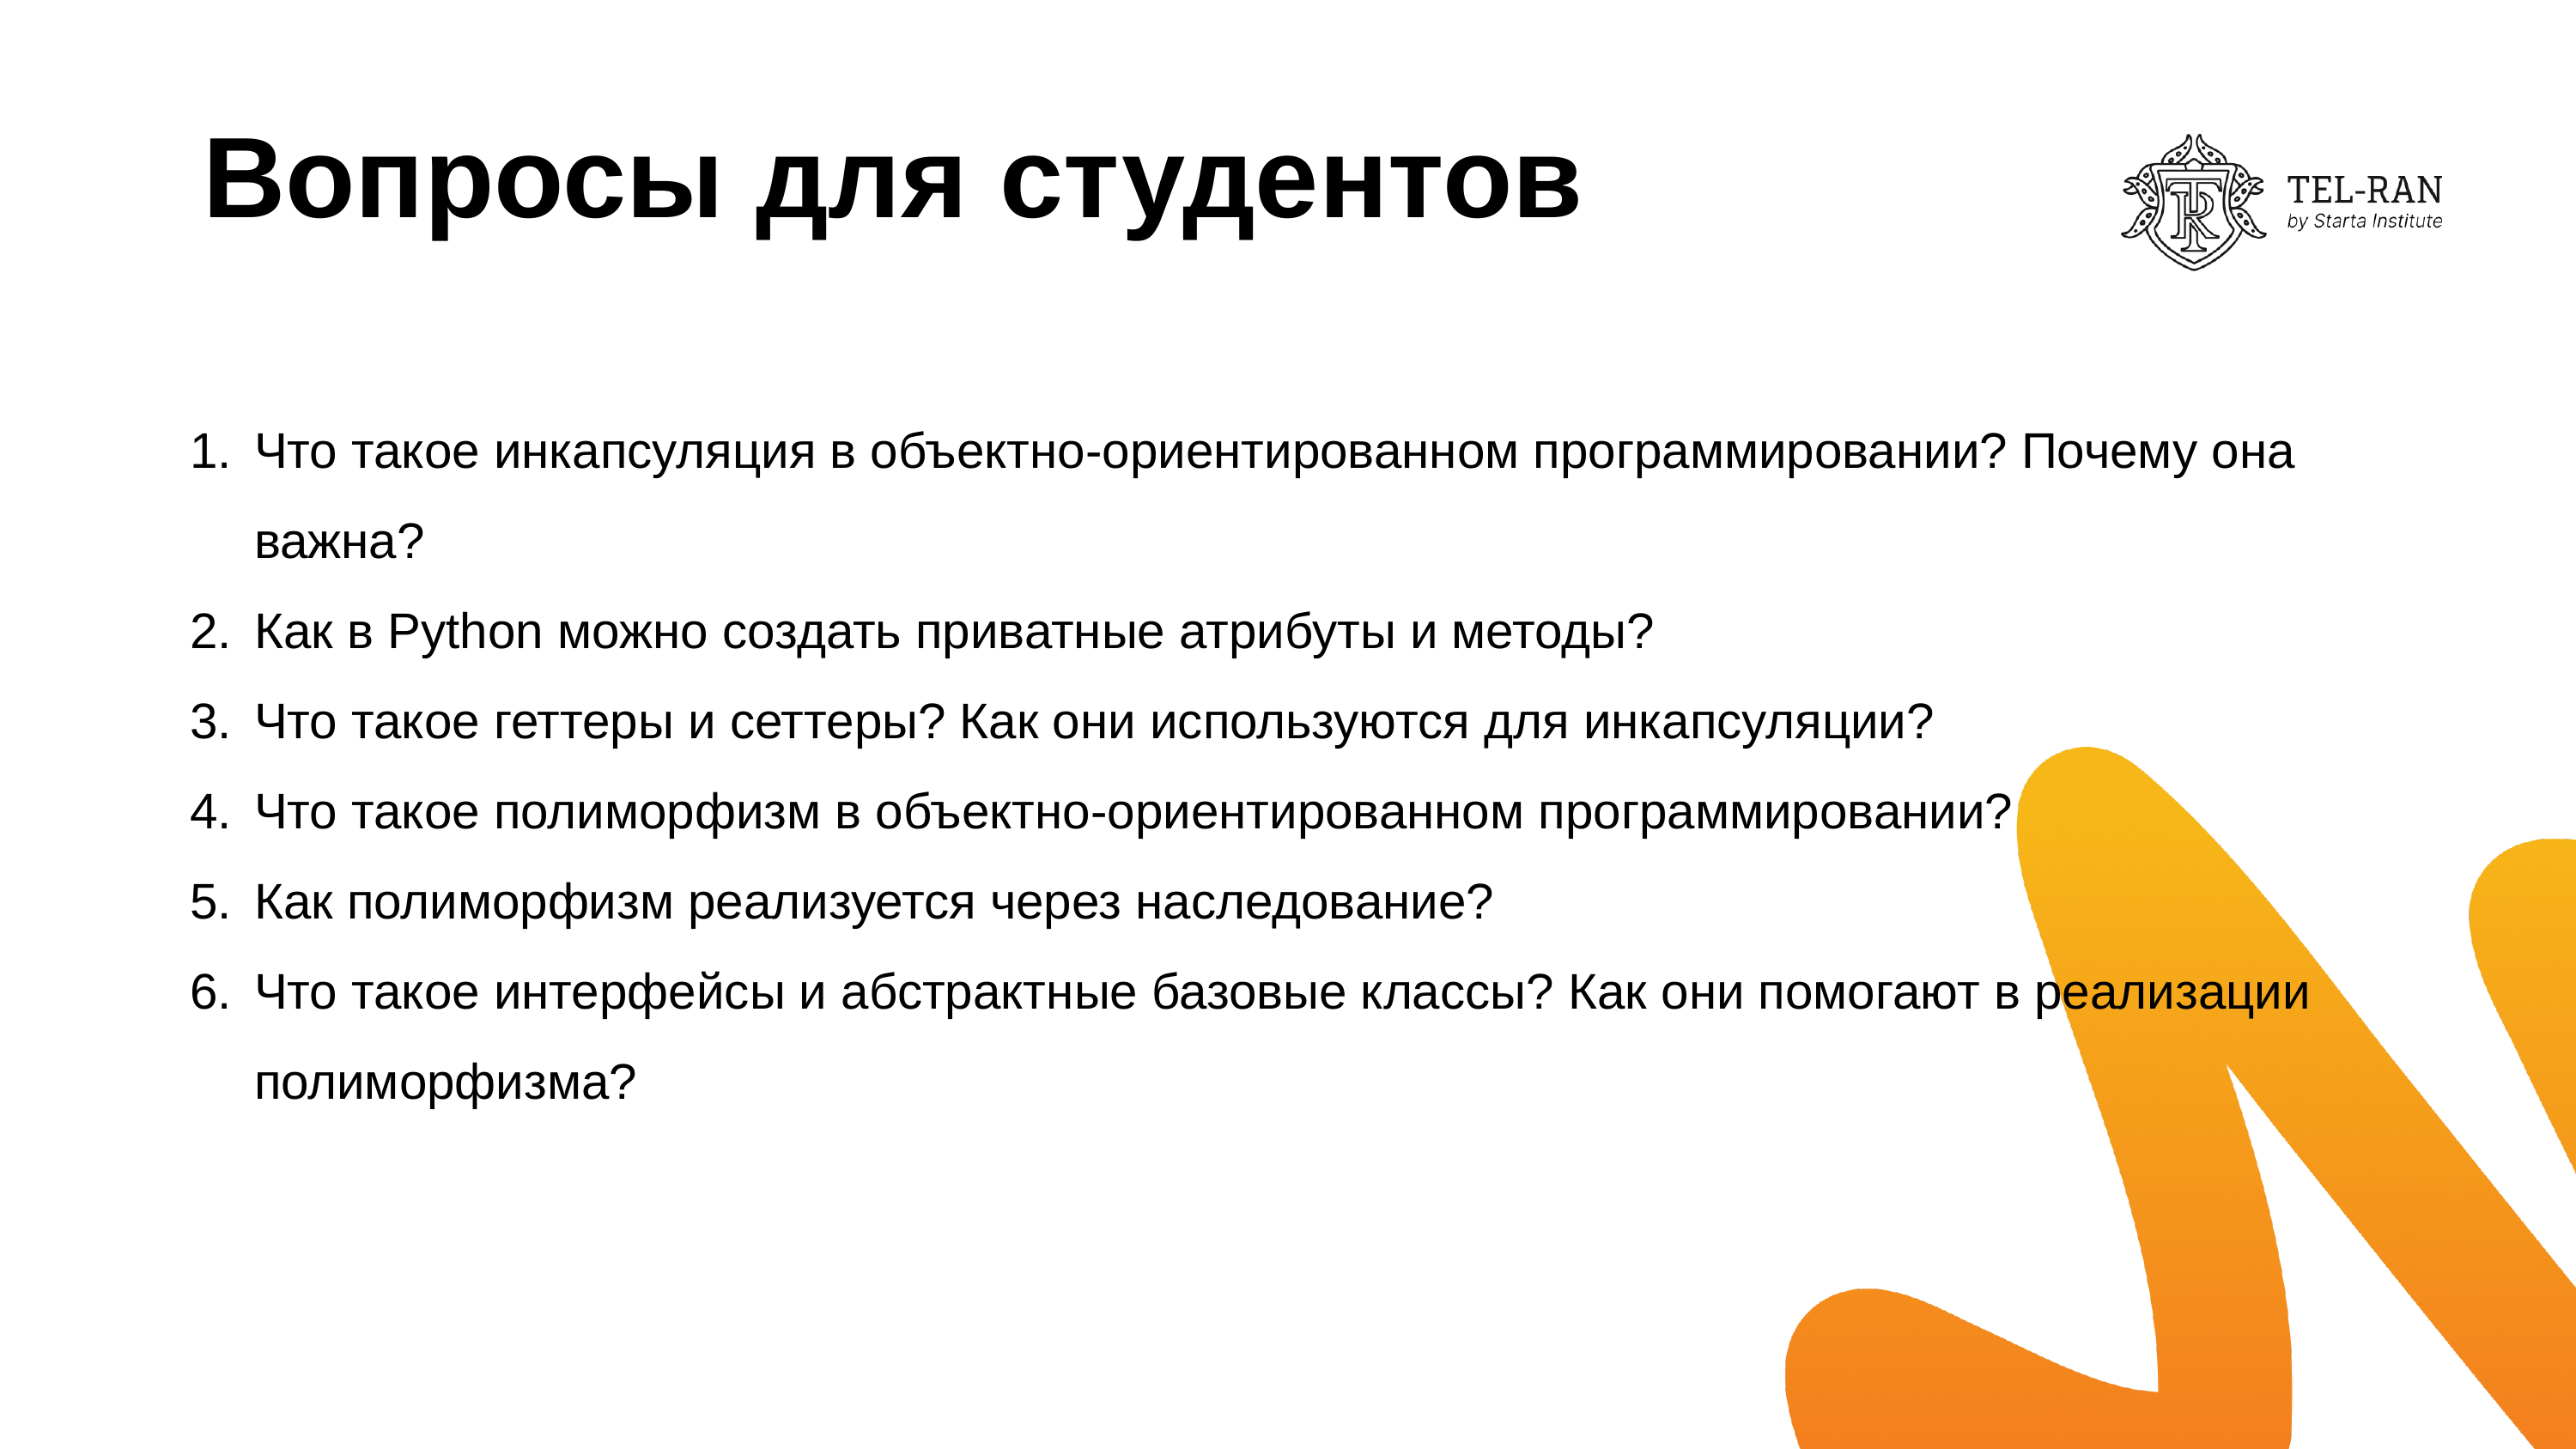

# Вопросы для студентов
Что такое инкапсуляция в объектно-ориентированном программировании? Почему она важна?
Как в Python можно создать приватные атрибуты и методы?
Что такое геттеры и сеттеры? Как они используются для инкапсуляции?
Что такое полиморфизм в объектно-ориентированном программировании?
Как полиморфизм реализуется через наследование?
Что такое интерфейсы и абстрактные базовые классы? Как они помогают в реализации полиморфизма?